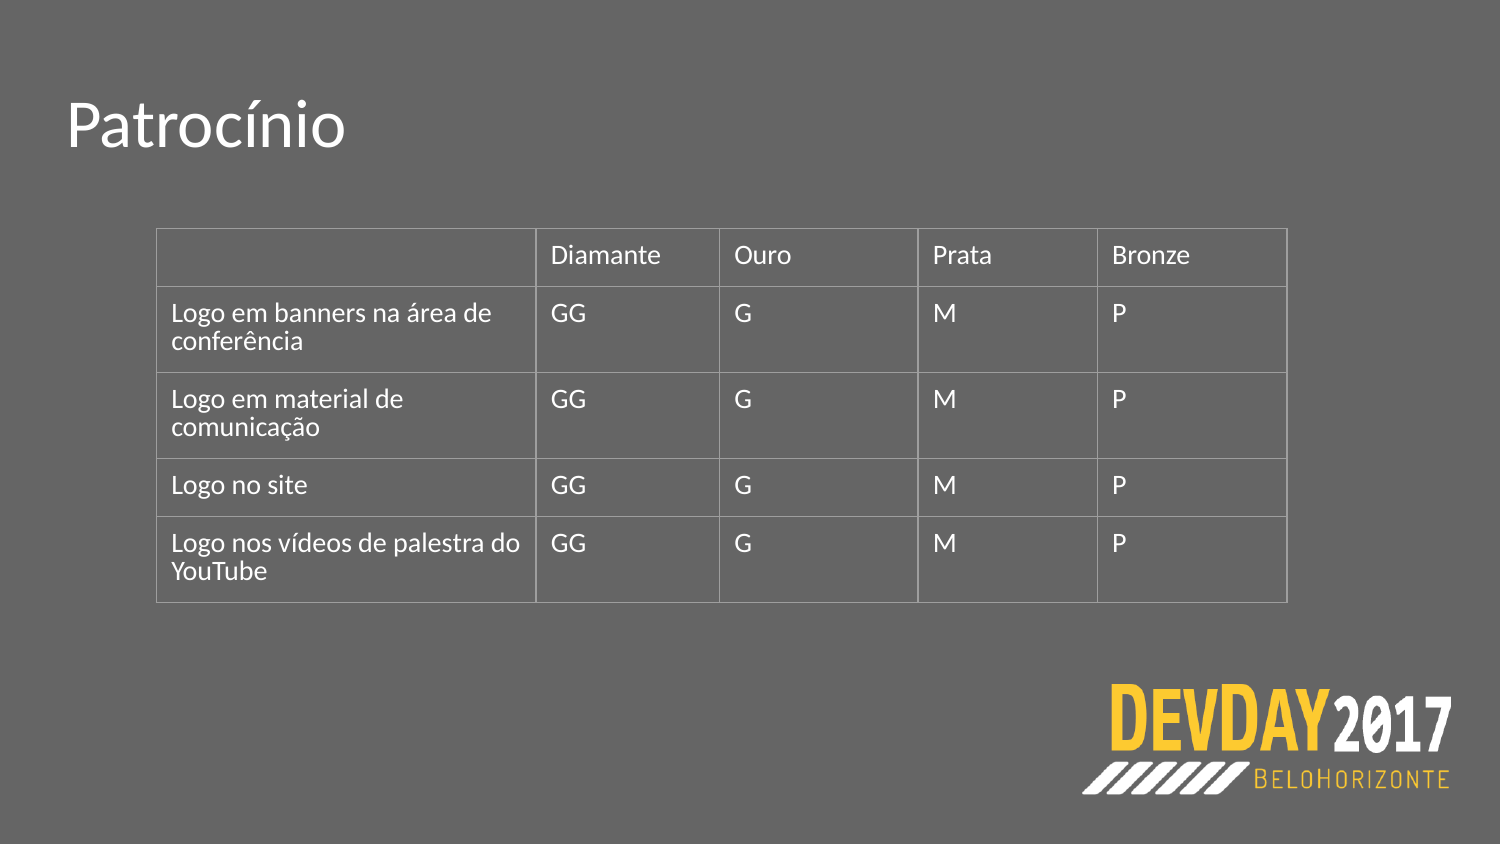

# Patrocínio
|  | Diamante | Ouro | Prata | Bronze |
| --- | --- | --- | --- | --- |
| Logo em banners na área de conferência | GG | G | M | P |
| Logo em material de comunicação | GG | G | M | P |
| Logo no site | GG | G | M | P |
| Logo nos vídeos de palestra do YouTube | GG | G | M | P |